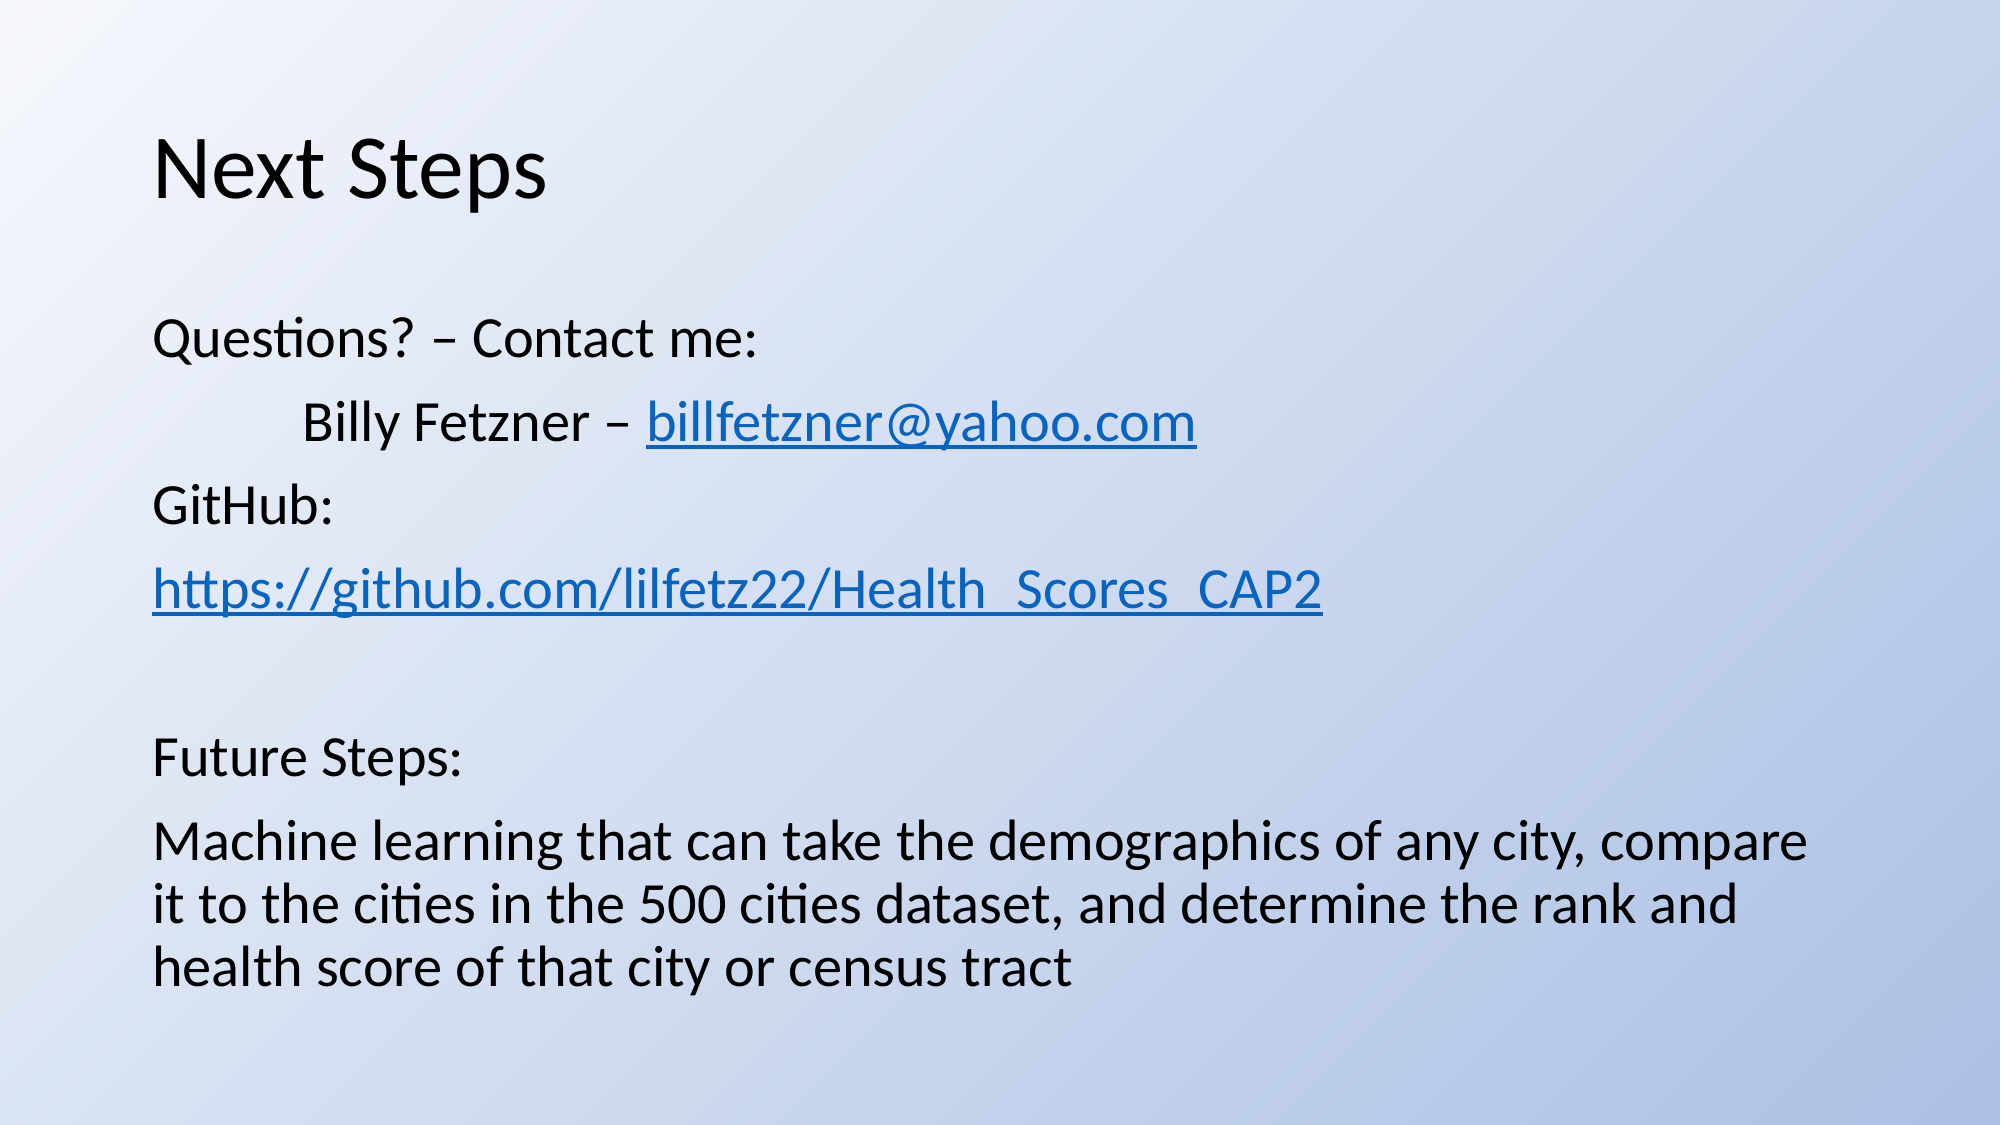

# Next Steps
Questions? – Contact me:
	Billy Fetzner – billfetzner@yahoo.com
GitHub:
https://github.com/lilfetz22/Health_Scores_CAP2

Future Steps:
Machine learning that can take the demographics of any city, compare it to the cities in the 500 cities dataset, and determine the rank and health score of that city or census tract